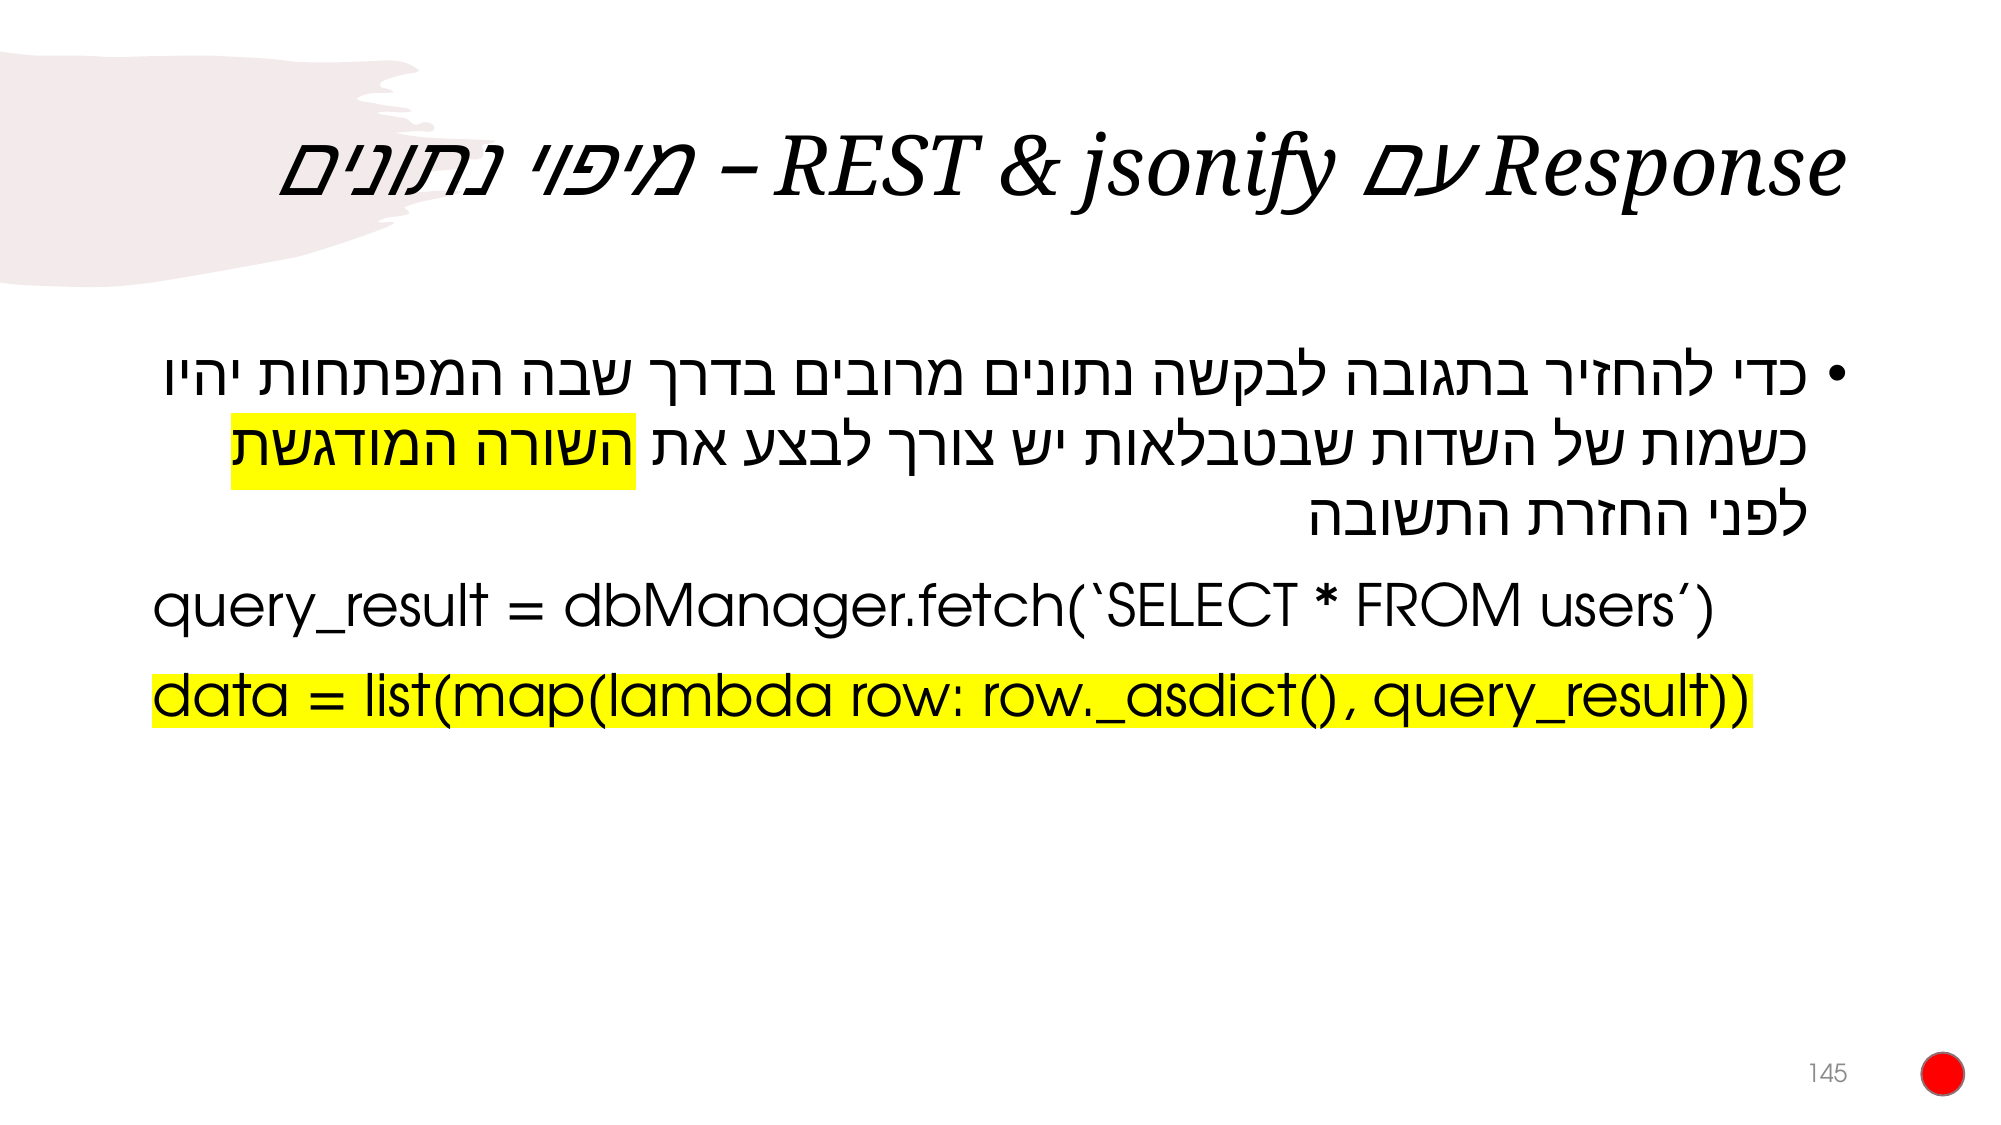

# Response עם REST & jsonify – מיפוי נתונים
כדי להחזיר בתגובה לבקשה נתונים מרובים בדרך שבה המפתחות יהיו כשמות של השדות שבטבלאות יש צורך לבצע את השורה המודגשת לפני החזרת התשובה
query_result = dbManager.fetch(‘SELECT * FROM users’)
data = list(map(lambda row: row._asdict(), query_result))

145